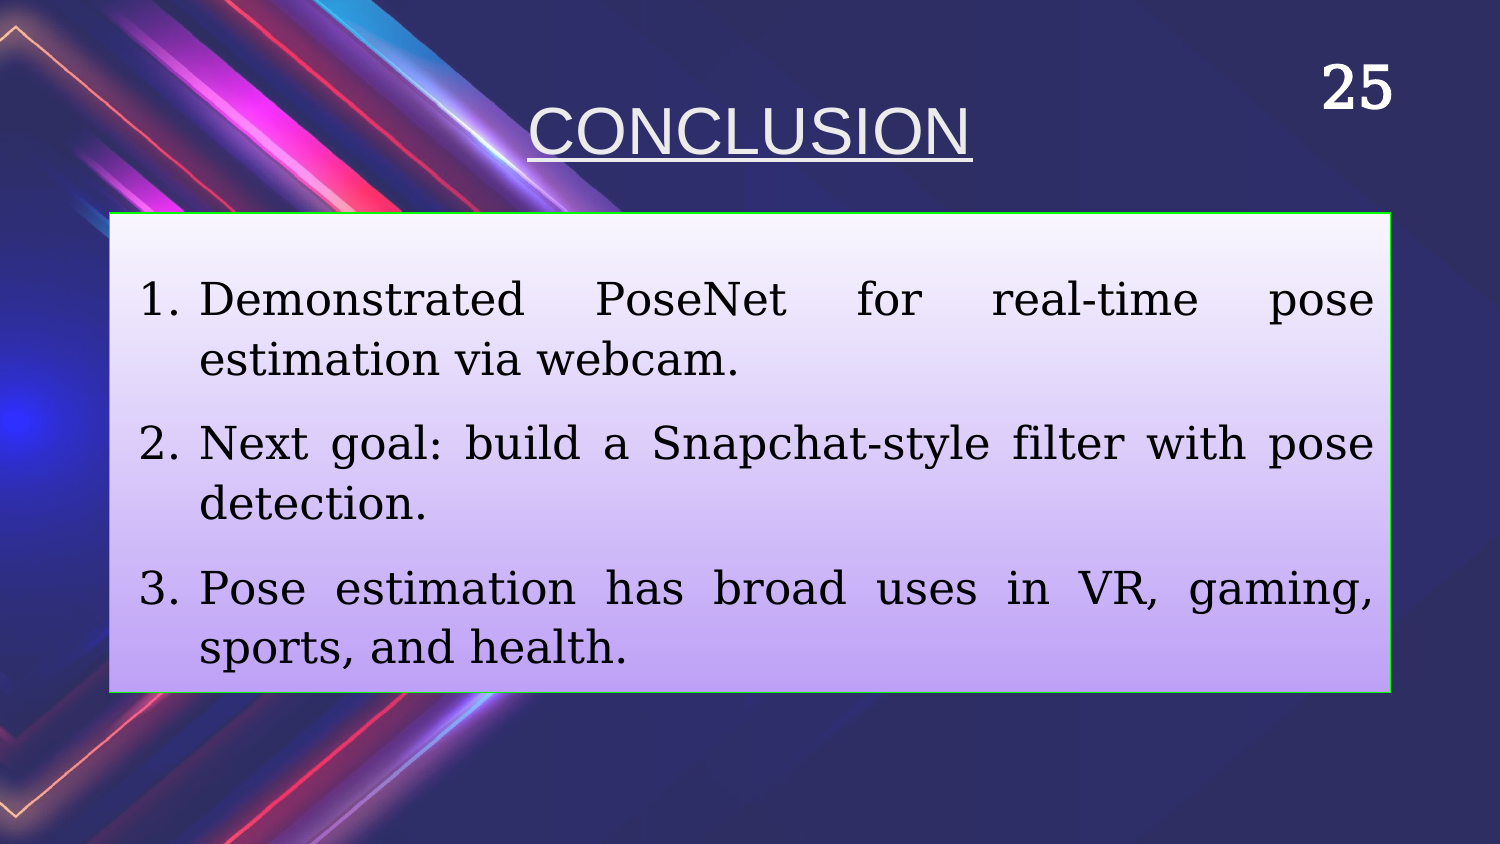

25
# CONCLUSION

Demonstrated PoseNet for real-time pose estimation via webcam.
Next goal: build a Snapchat-style filter with pose detection.
Pose estimation has broad uses in VR, gaming, sports, and health.